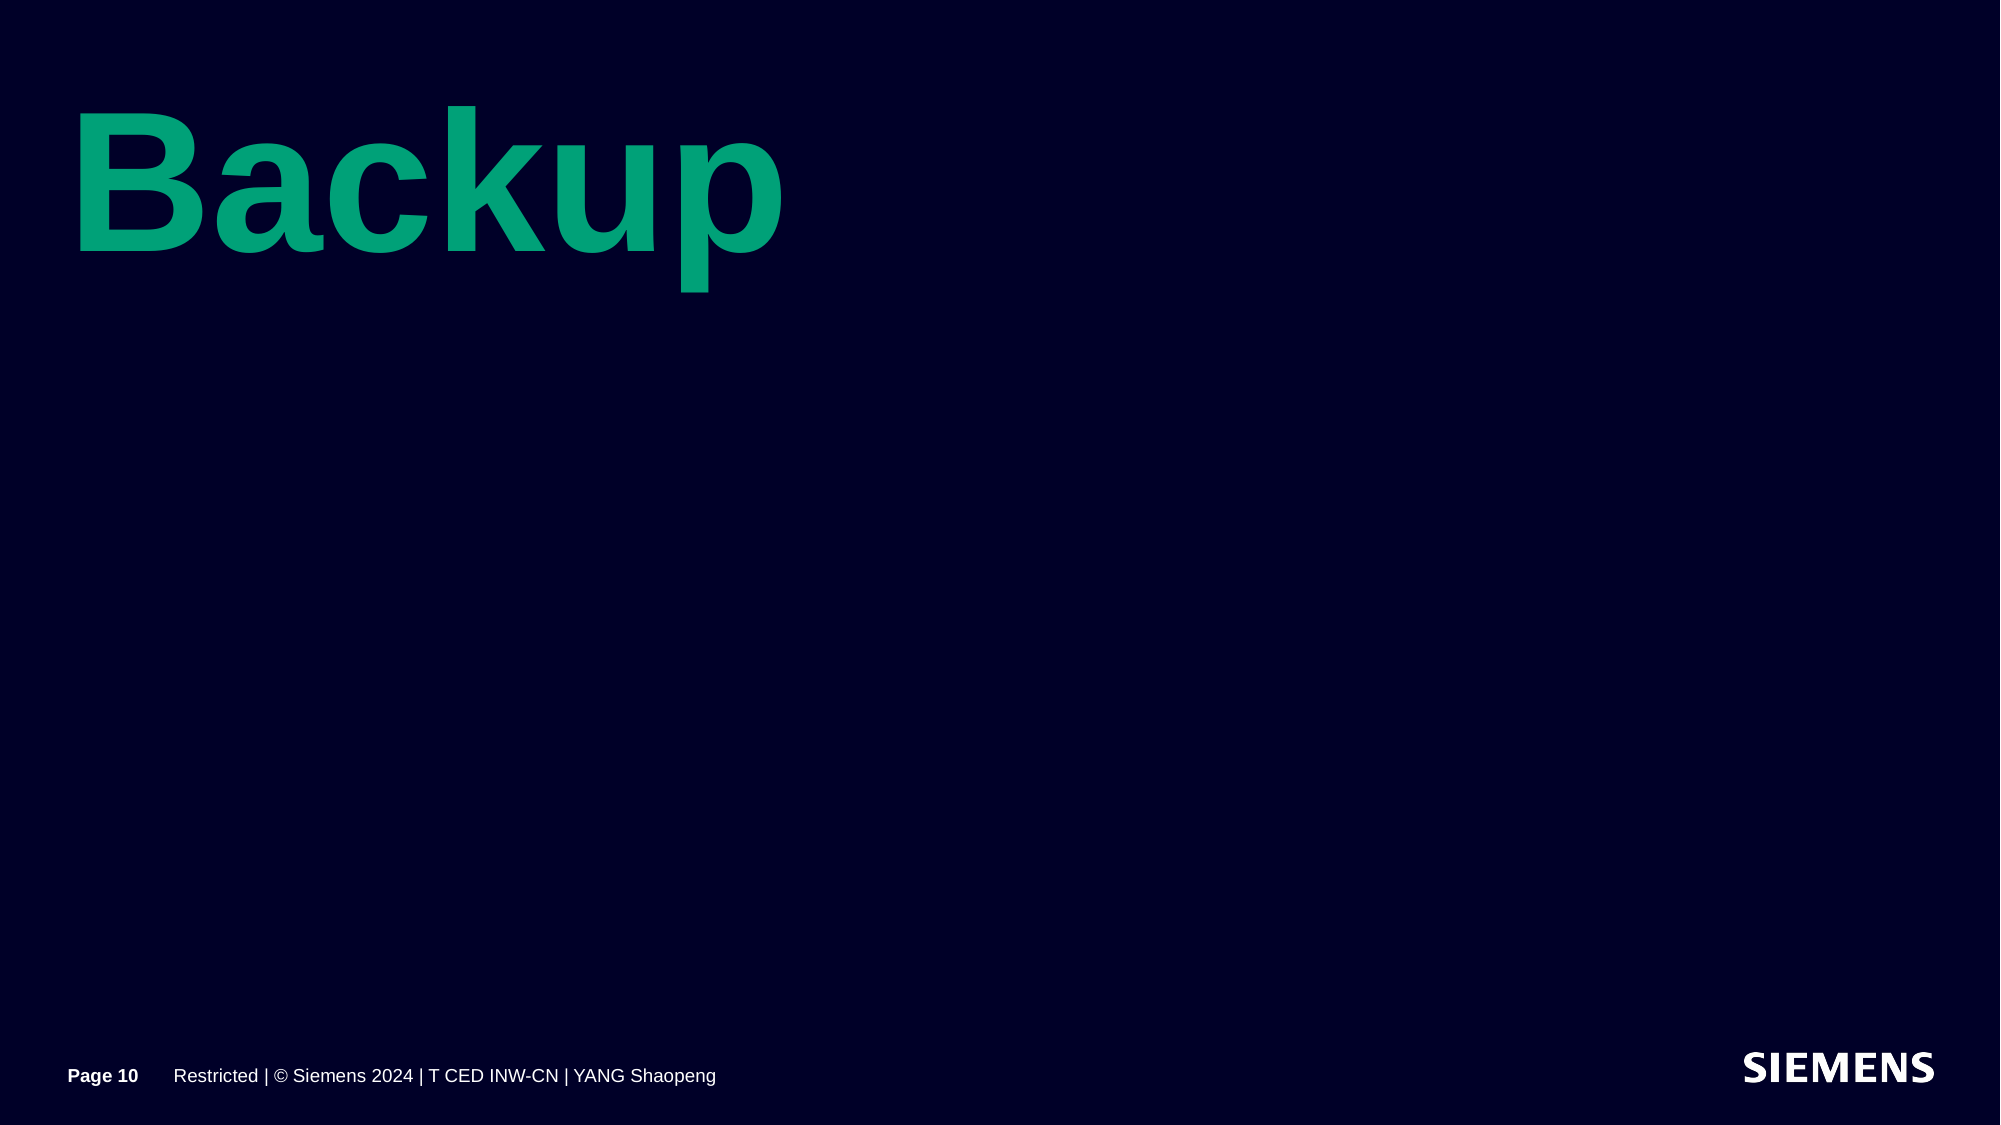

# Backup
Page 10
Restricted | © Siemens 2024 | T CED INW-CN | YANG Shaopeng